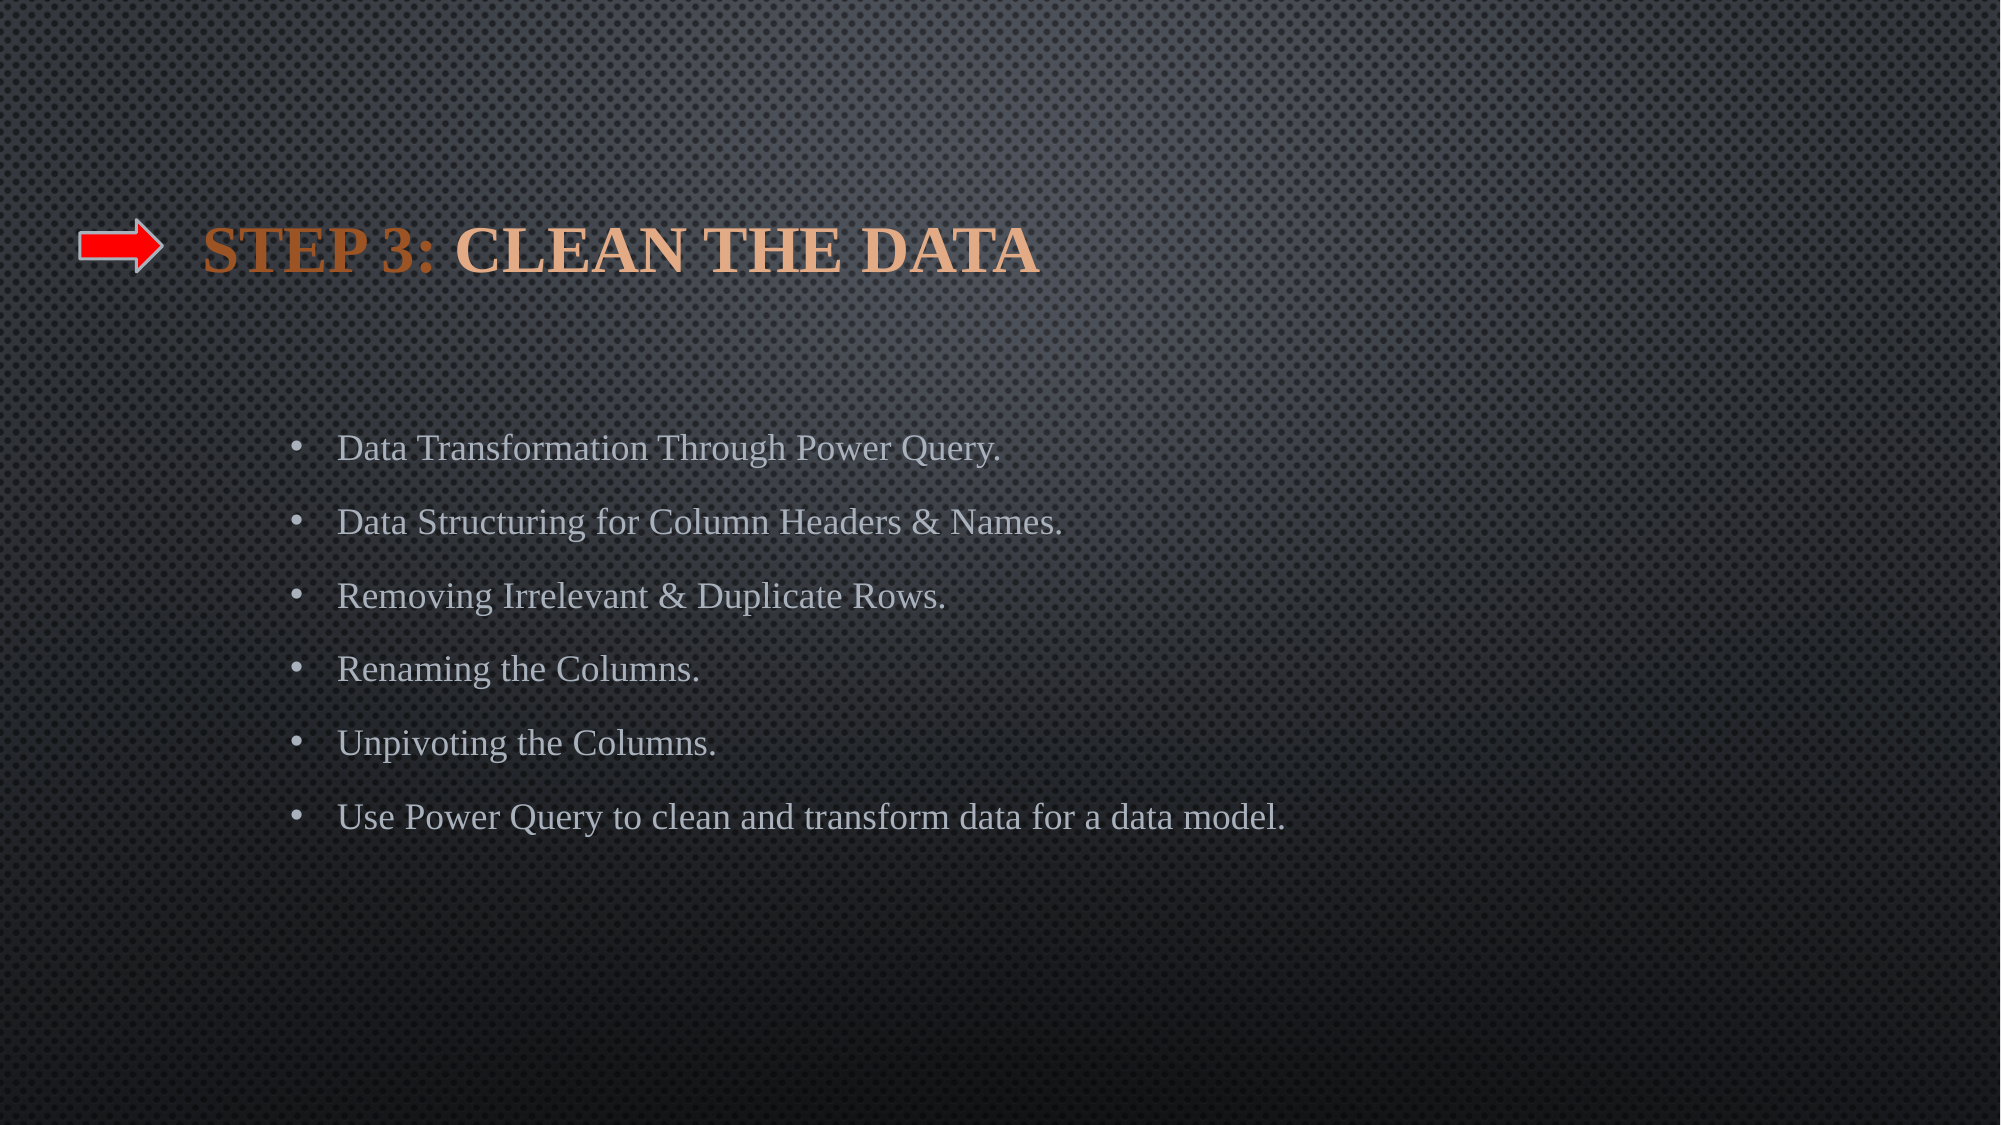

# STEP 3: CLEAN THE DATA

Data Transformation Through Power Query.
Data Structuring for Column Headers & Names.
Removing Irrelevant & Duplicate Rows.
Renaming the Columns.
Unpivoting the Columns.
Use Power Query to clean and transform data for a data model.